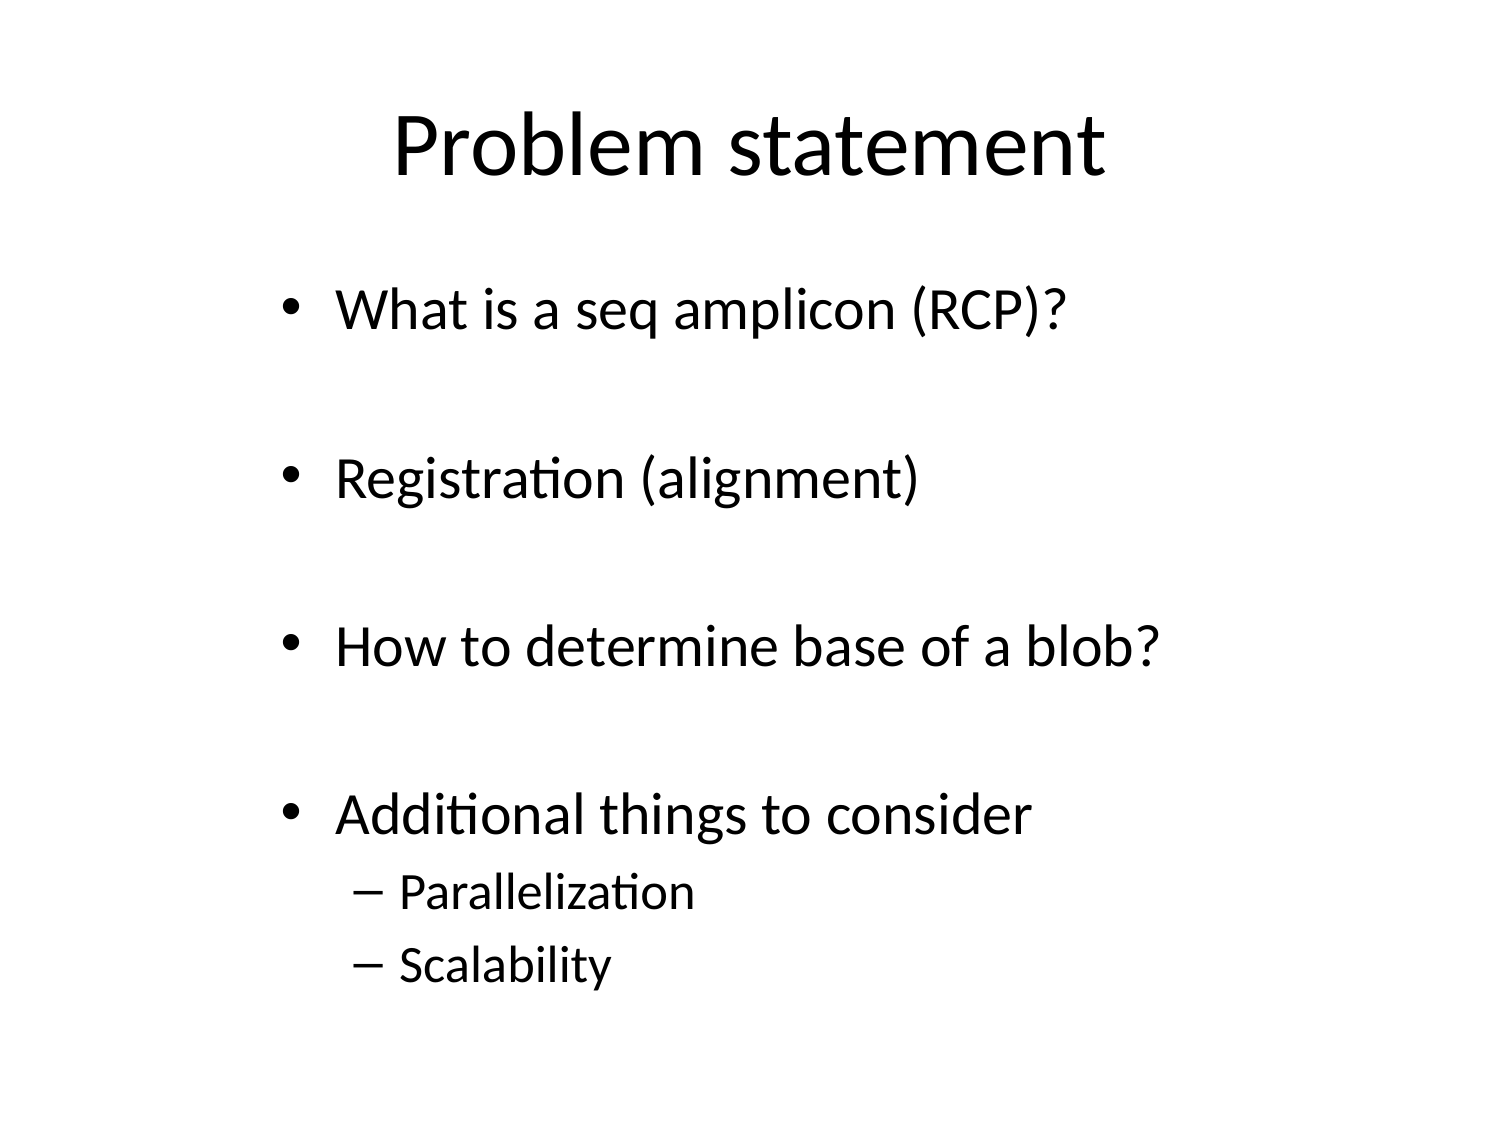

# Problem statement
What is a seq amplicon (RCP)?

Registration (alignment)

How to determine base of a blob?

Additional things to consider
Parallelization
Scalability